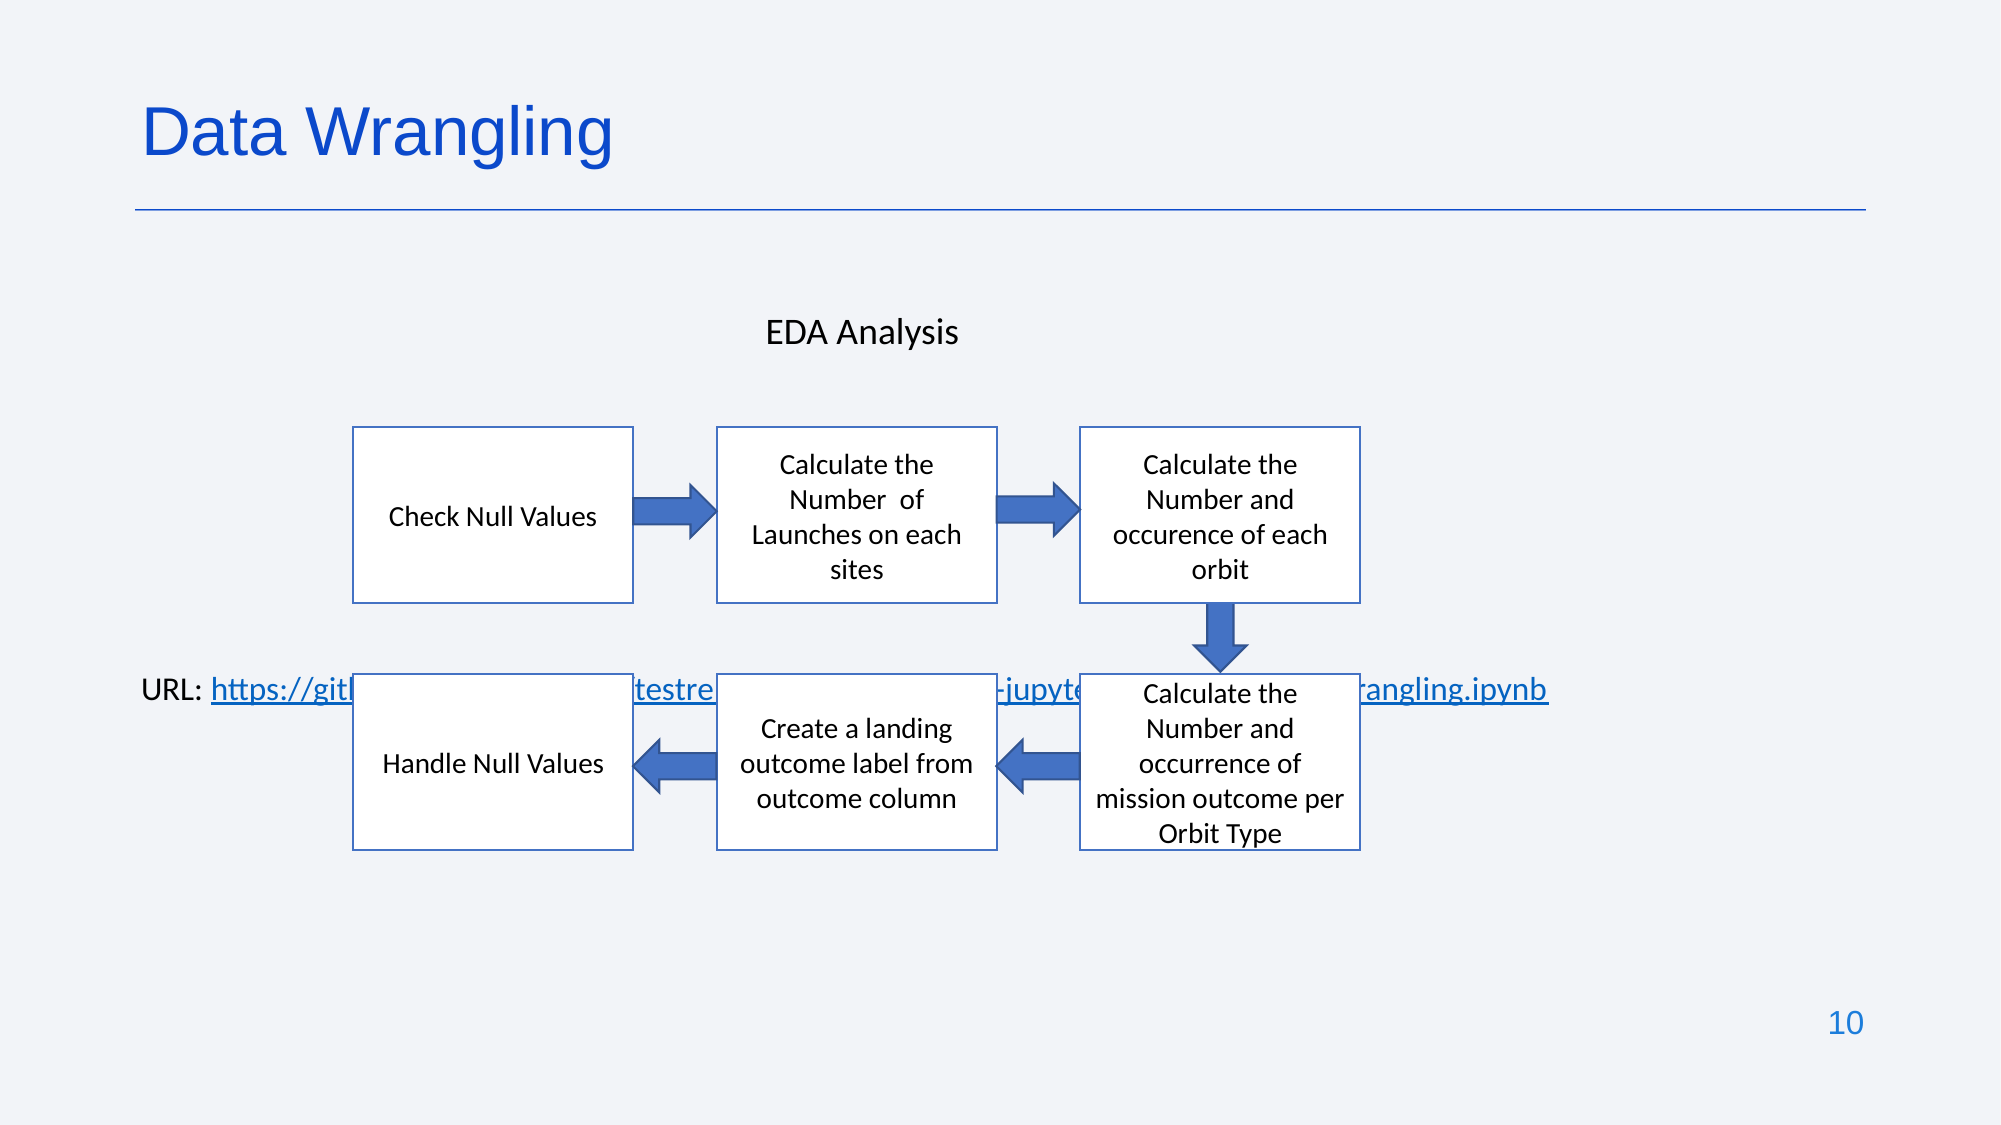

Data Wrangling
EDA Analysis

URL: https://github.com/ericjohn05/testrepo/blob/master/labs-jupyter-spacex-Data%20wrangling.ipynb

Check Null Values
Calculate the Number  of Launches on each sites
Calculate the Number and occurence of each orbit

Handle Null Values
Create a landing outcome label from outcome column
Calculate the Number and occurrence of mission outcome per Orbit Type

10